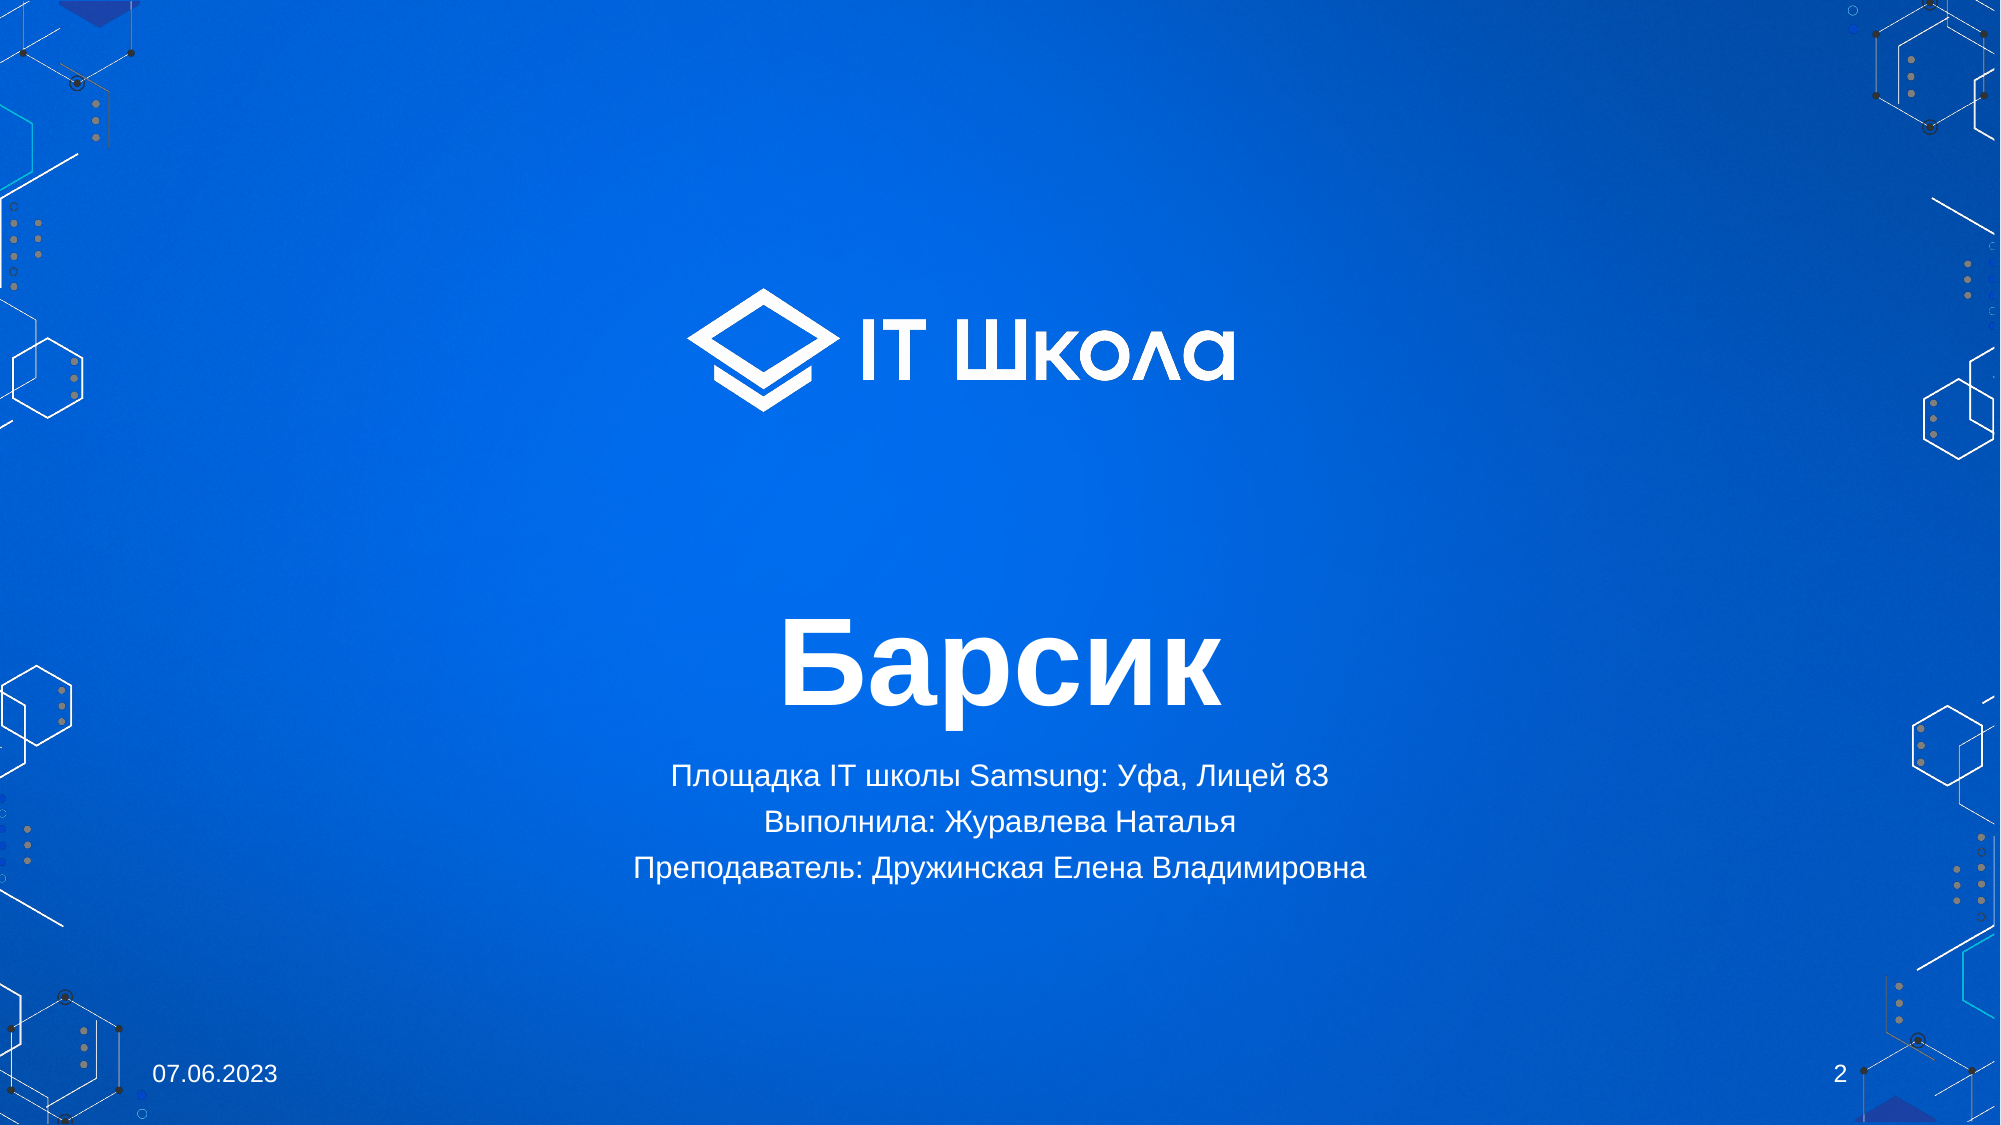

# Барсик
Площадка IT школы Samsung: Уфа, Лицей 83
Выполнила: Журавлева Наталья
Преподаватель: Дружинская Елена Владимировна
07.06.2023
2